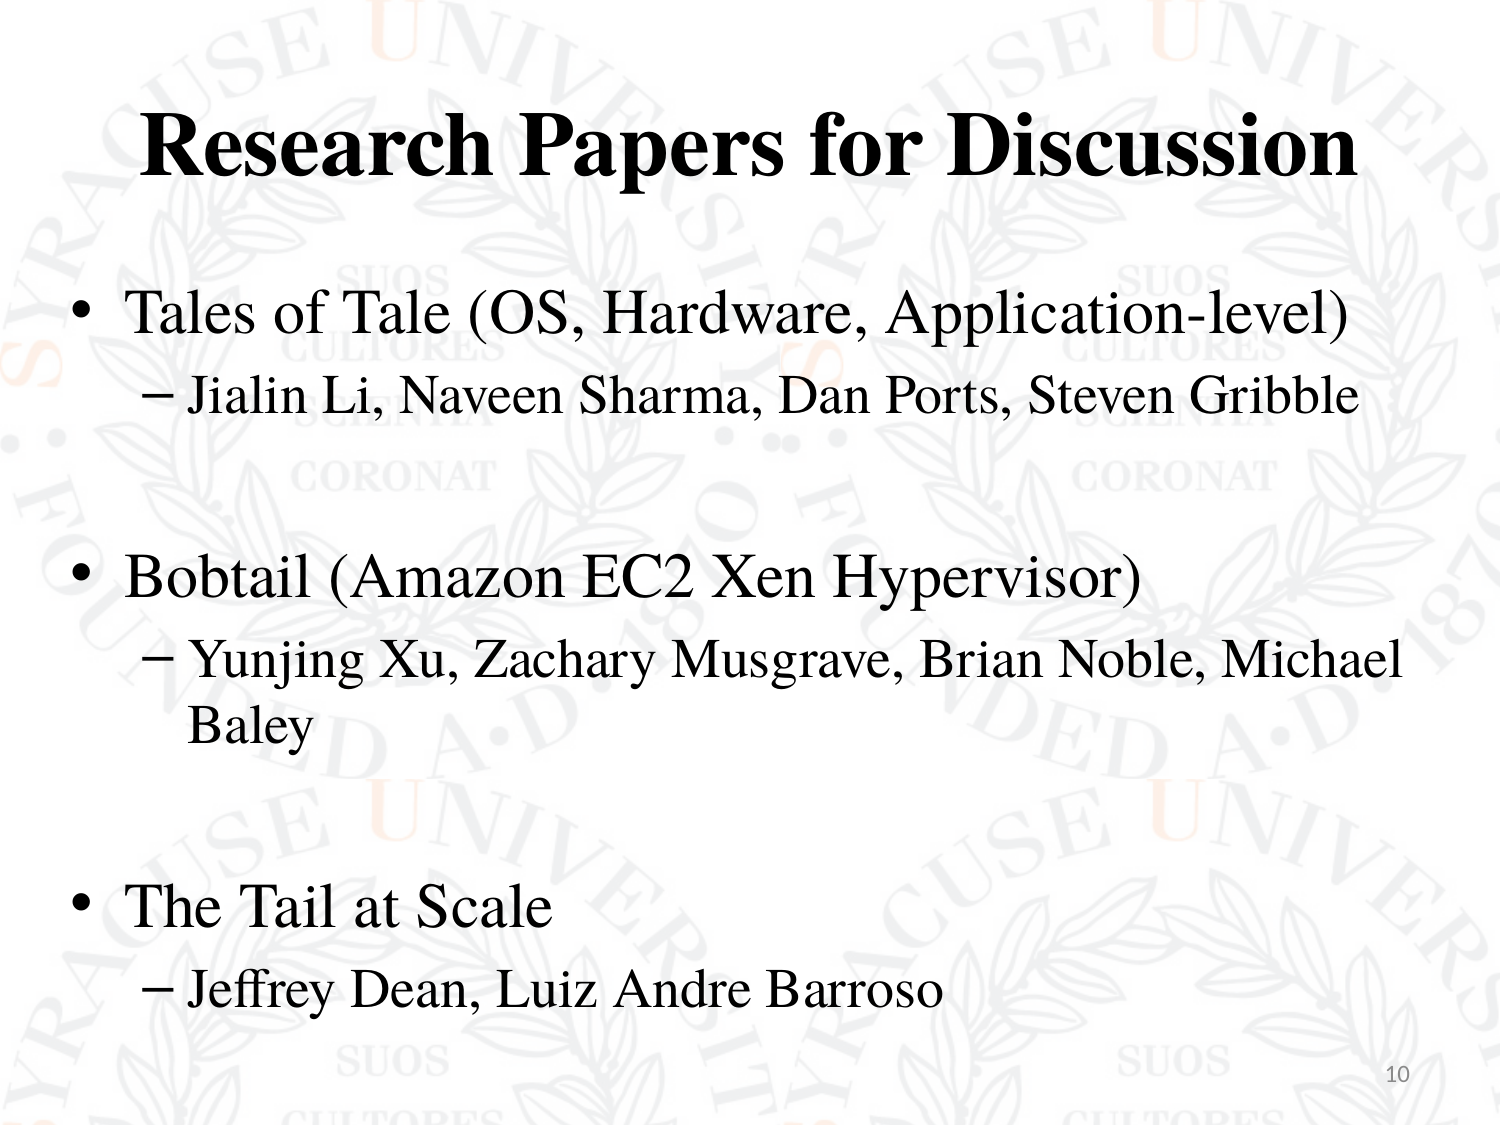

# Research Papers for Discussion
Tales of Tale (OS, Hardware, Application-level)
Jialin Li, Naveen Sharma, Dan Ports, Steven Gribble

Bobtail (Amazon EC2 Xen Hypervisor)
Yunjing Xu, Zachary Musgrave, Brian Noble, Michael Baley

The Tail at Scale
Jeffrey Dean, Luiz Andre Barroso
10